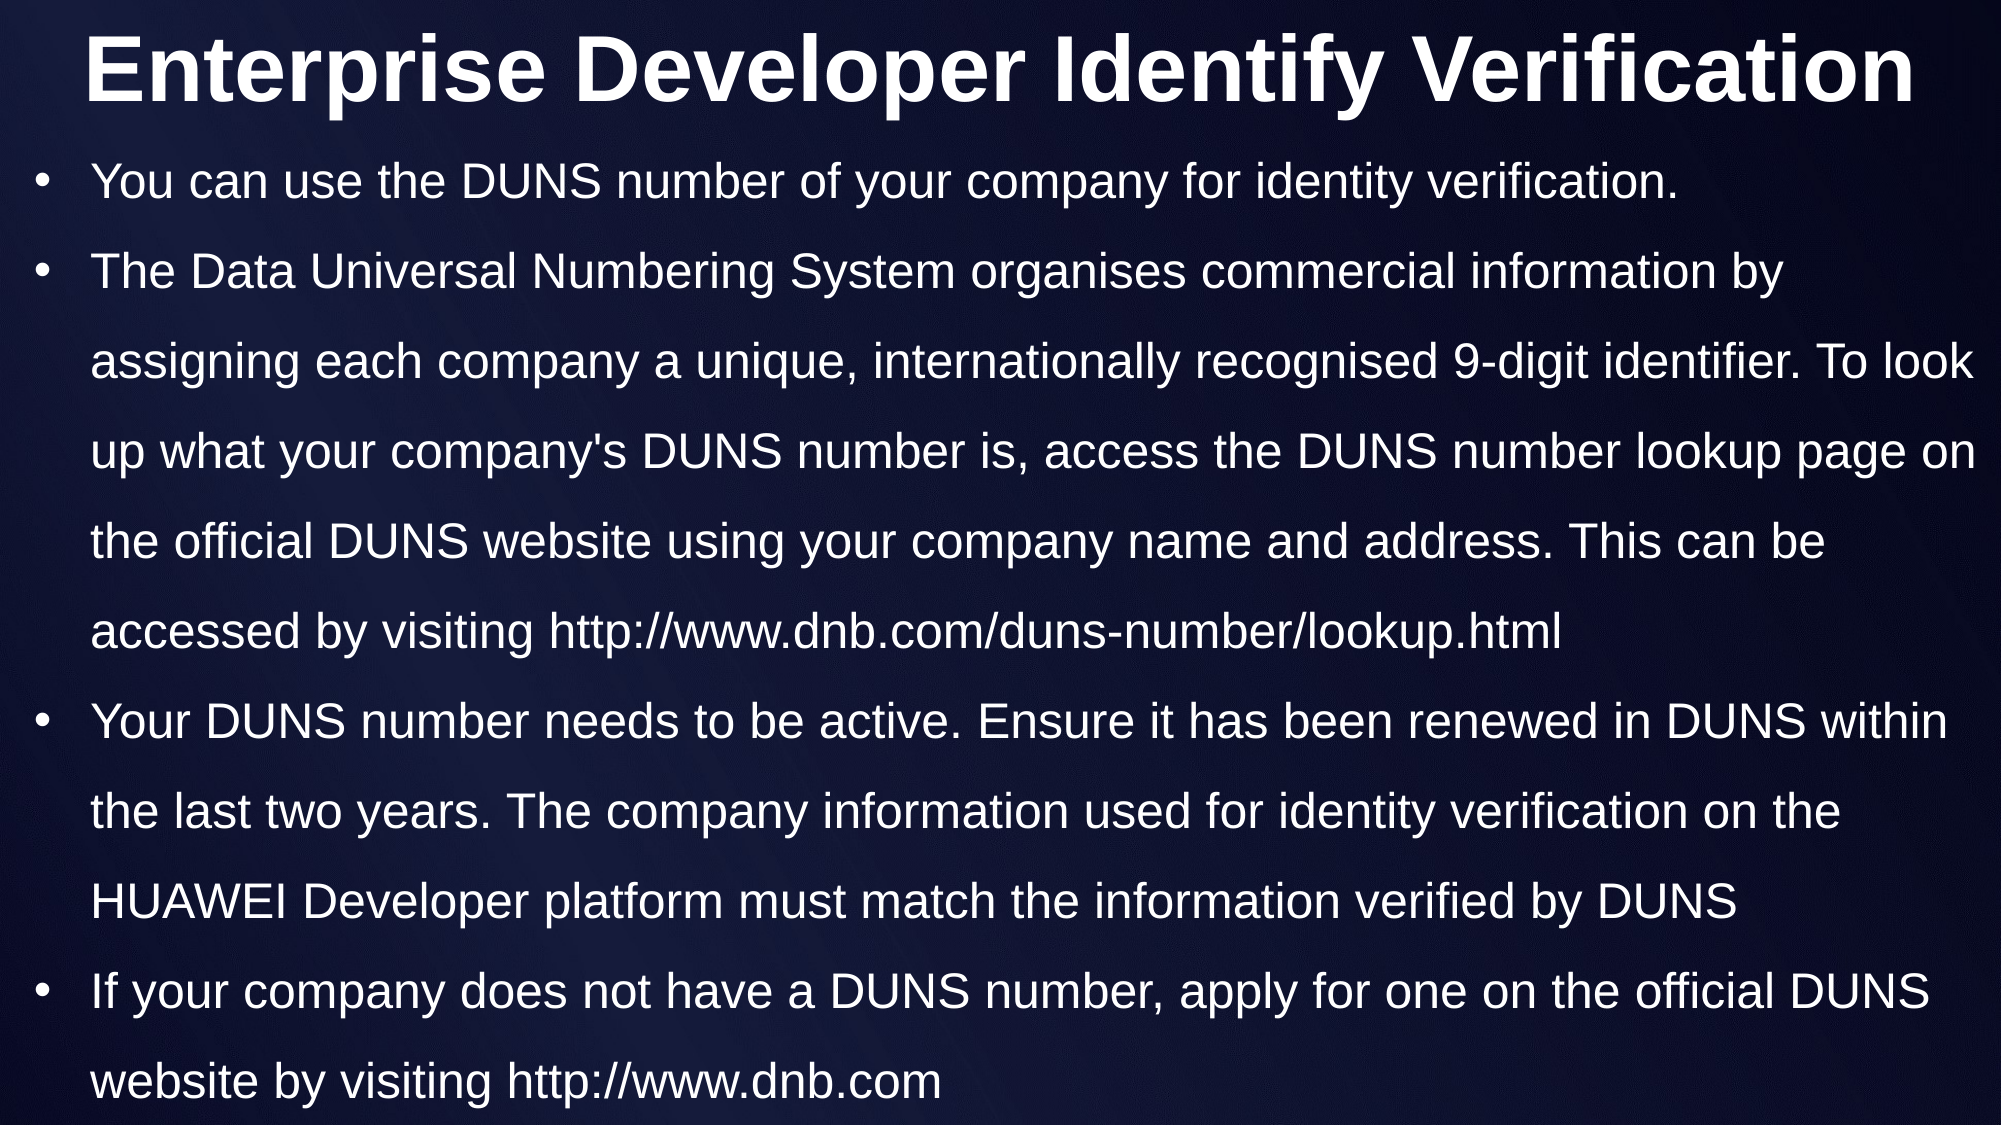

Enterprise Developer Identify Verification
You can use the DUNS number of your company for identity verification.
The Data Universal Numbering System organises commercial information by assigning each company a unique, internationally recognised 9-digit identifier. To look up what your company's DUNS number is, access the DUNS number lookup page on the official DUNS website using your company name and address. This can be accessed by visiting http://www.dnb.com/duns-number/lookup.html
Your DUNS number needs to be active. Ensure it has been renewed in DUNS within the last two years. The company information used for identity verification on the HUAWEI Developer platform must match the information verified by DUNS
If your company does not have a DUNS number, apply for one on the official DUNS website by visiting http://www.dnb.com